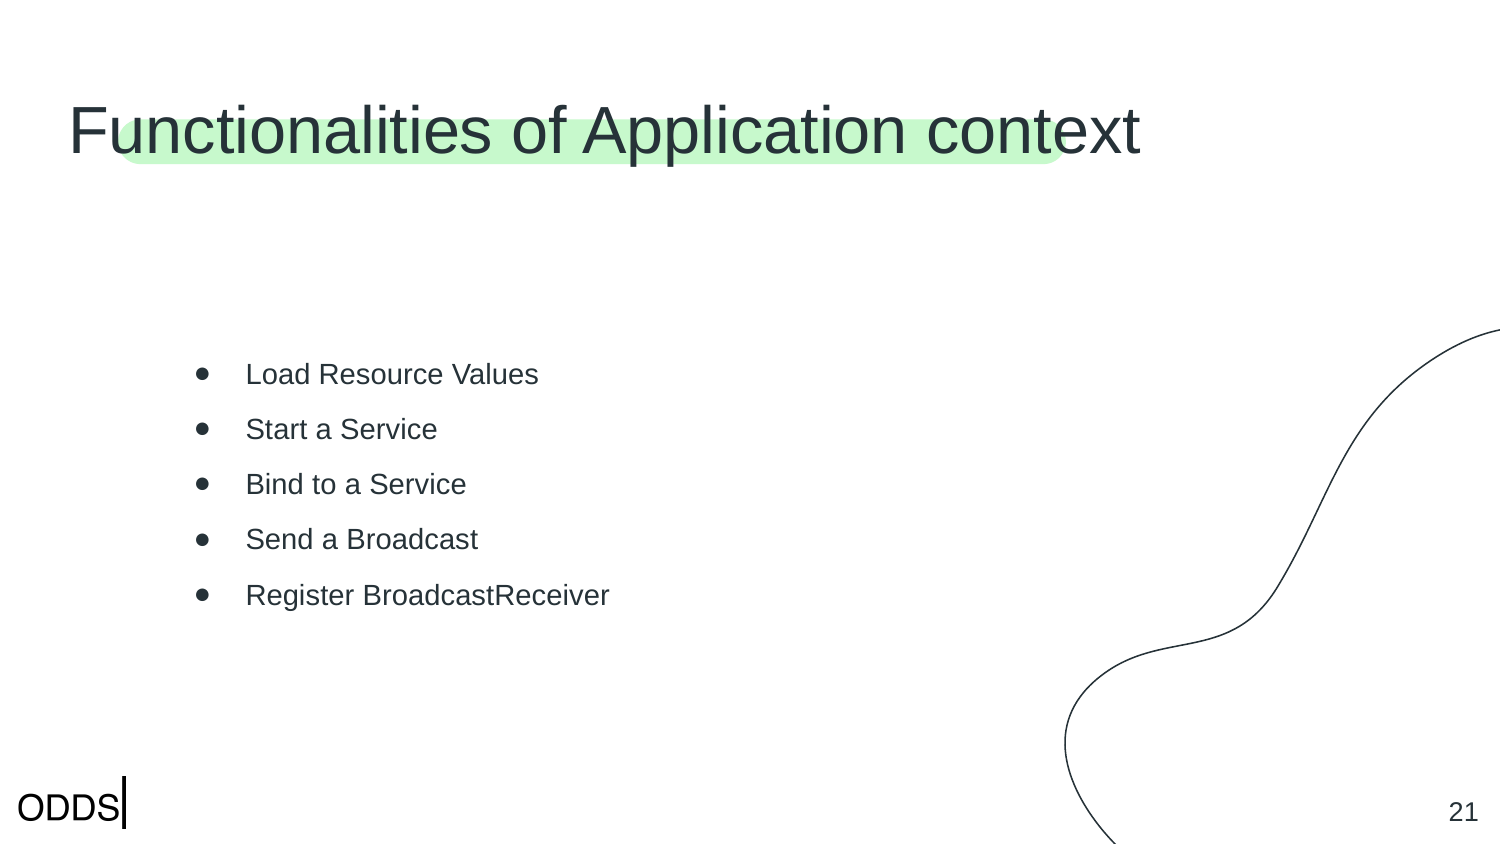

# Functionalities of Application context
Load Resource Values
Start a Service
Bind to a Service
Send a Broadcast
Register BroadcastReceiver

21